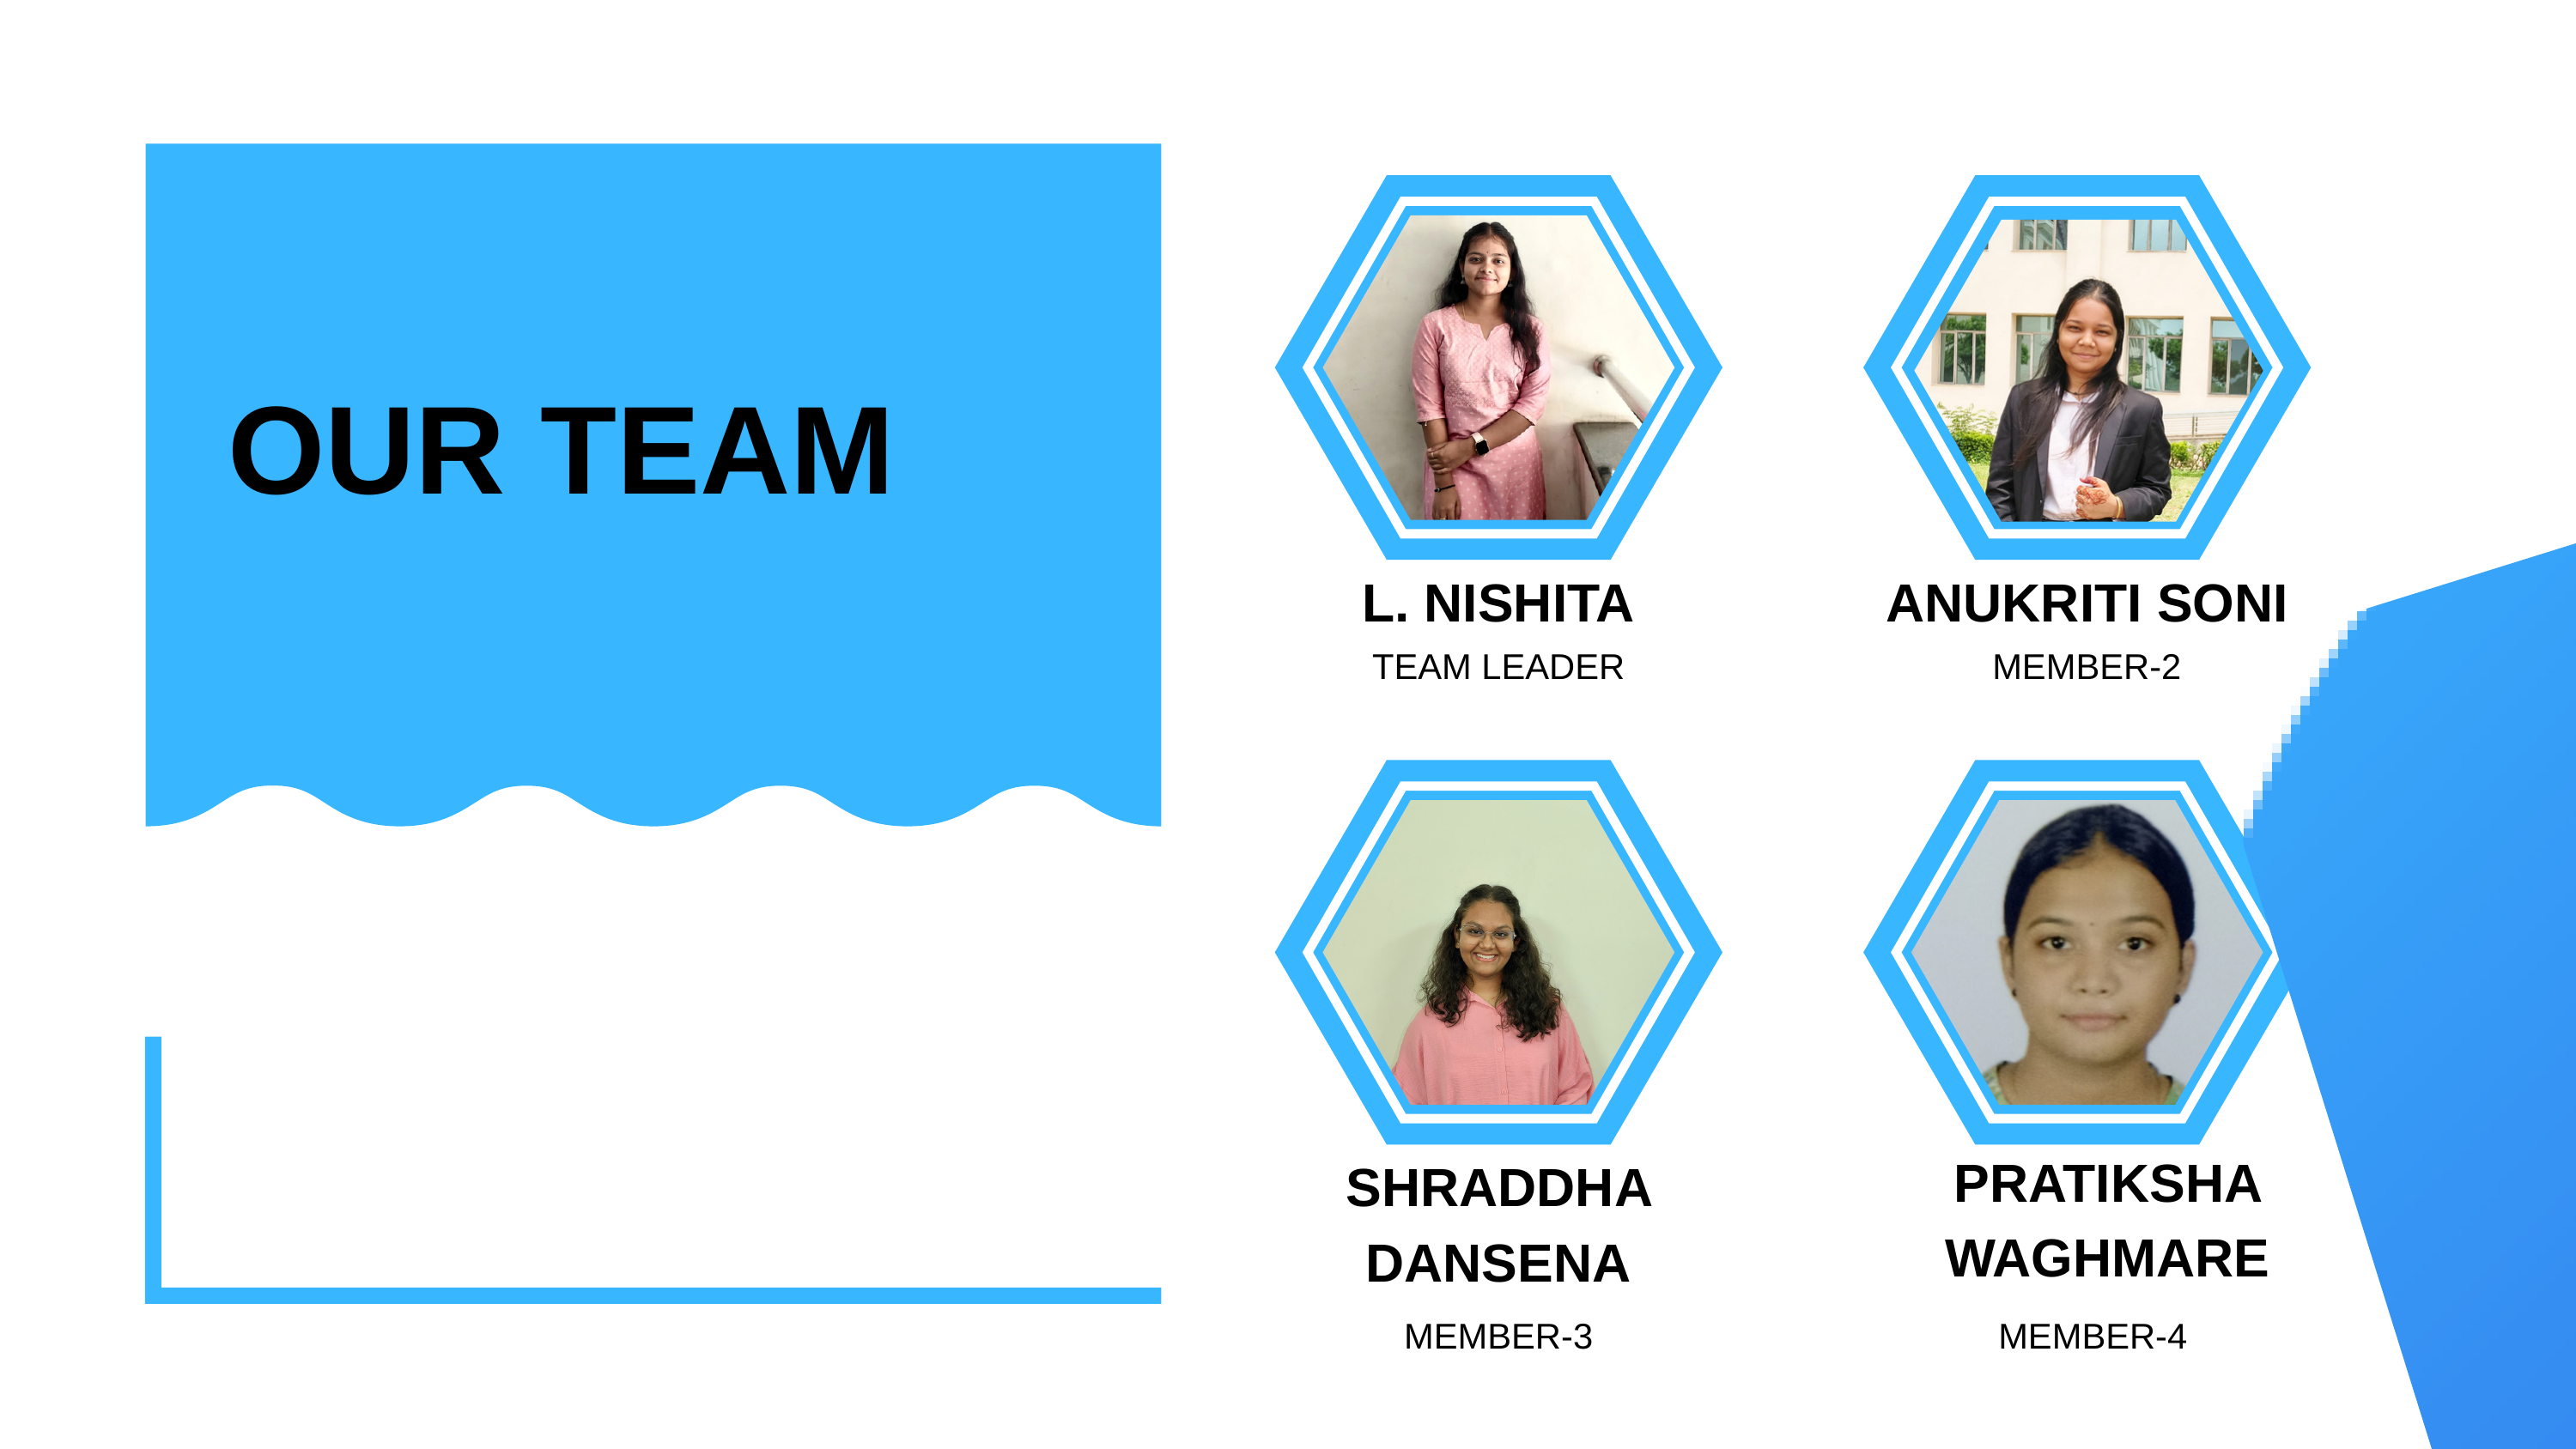

OUR TEAM

L. NISHITA
ANUKRITI SONI
TEAM LEADER
MEMBER-2

PRATIKSHA WAGHMARE
SHRADDHA DANSENA
MEMBER-3
MEMBER-4